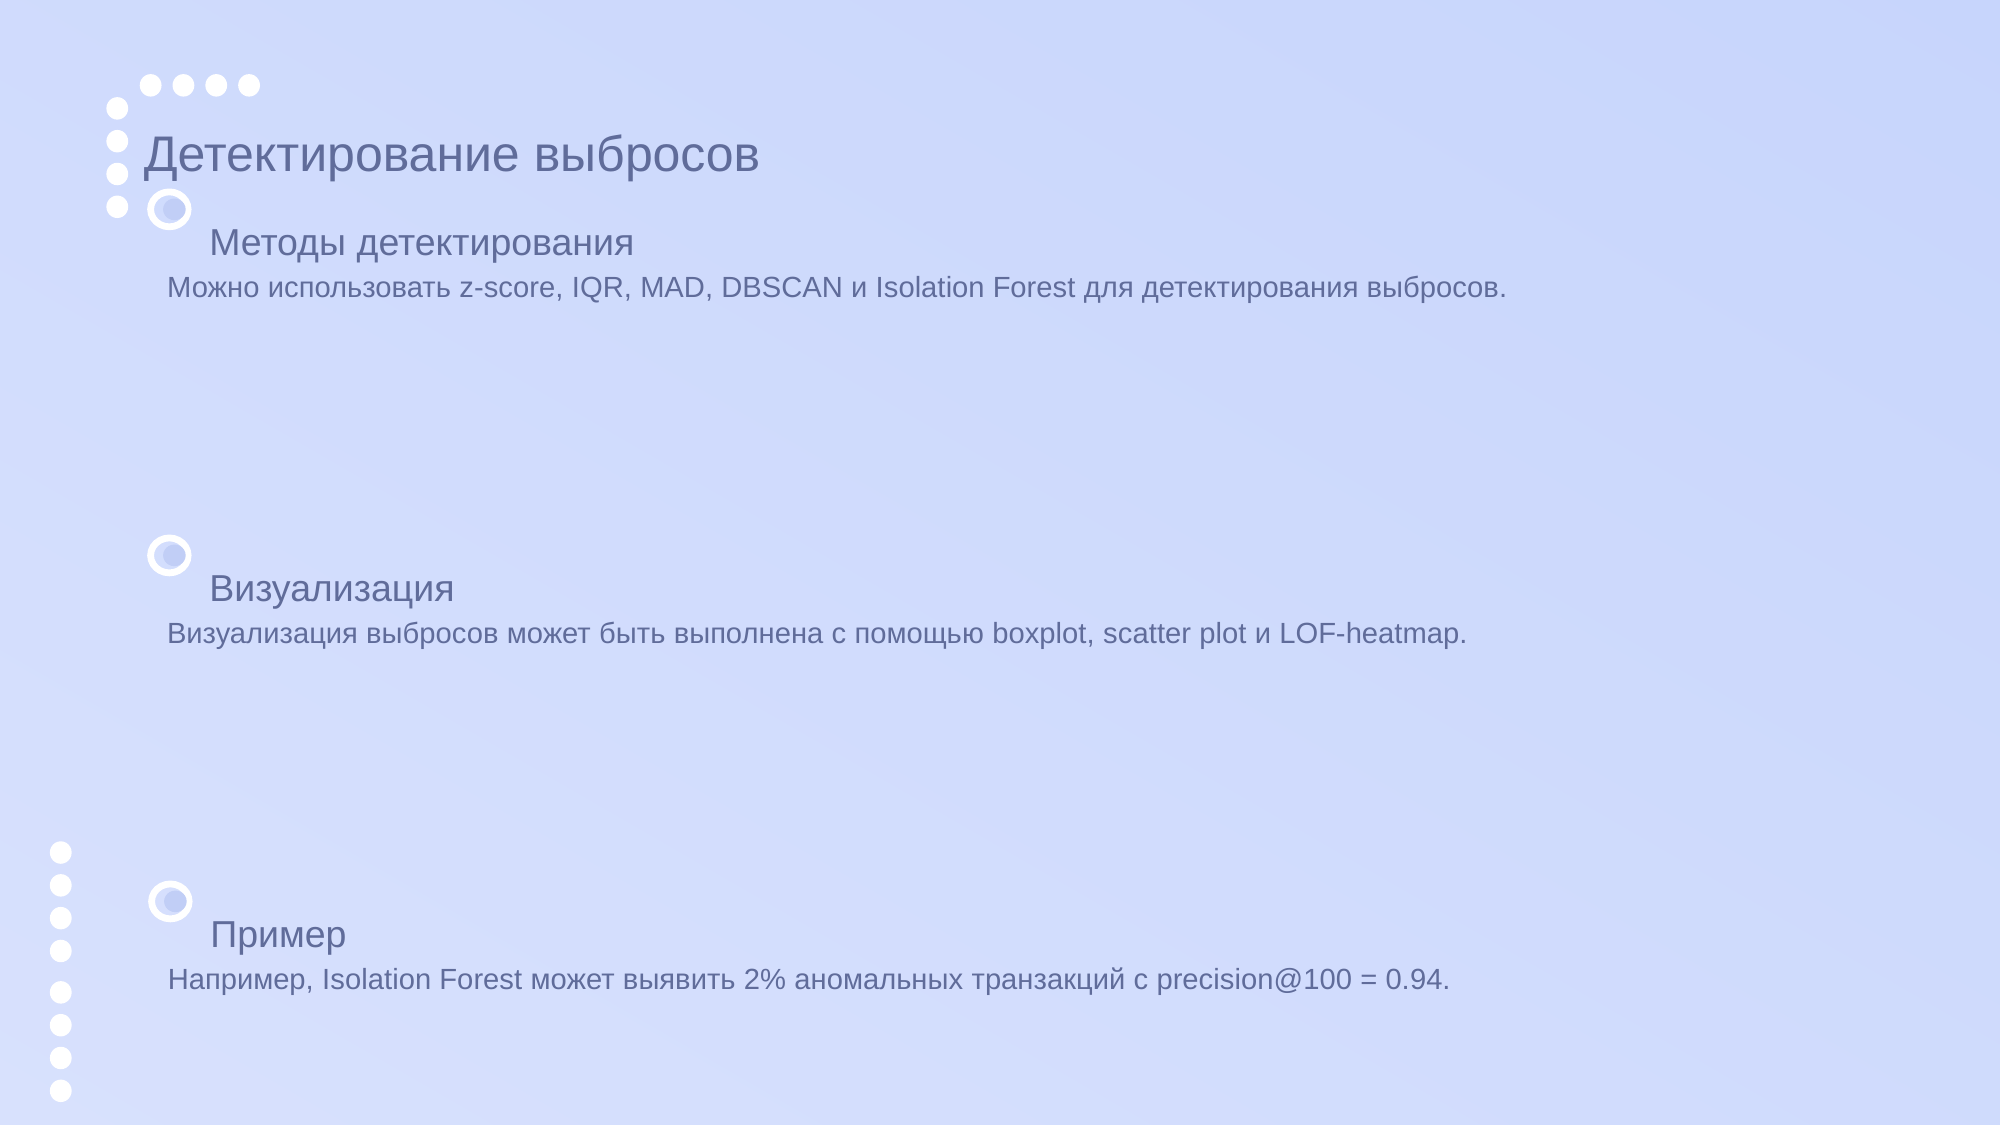

Детектирование выбросов

Методы детектирования

Можно использовать z-score, IQR, MAD, DBSCAN и Isolation Forest для детектирования выбросов.
Визуализация

Визуализация выбросов может быть выполнена с помощью boxplot, scatter plot и LOF-heatmap.

Пример

Например, Isolation Forest может выявить 2% аномальных транзакций с precision@100 = 0.94.